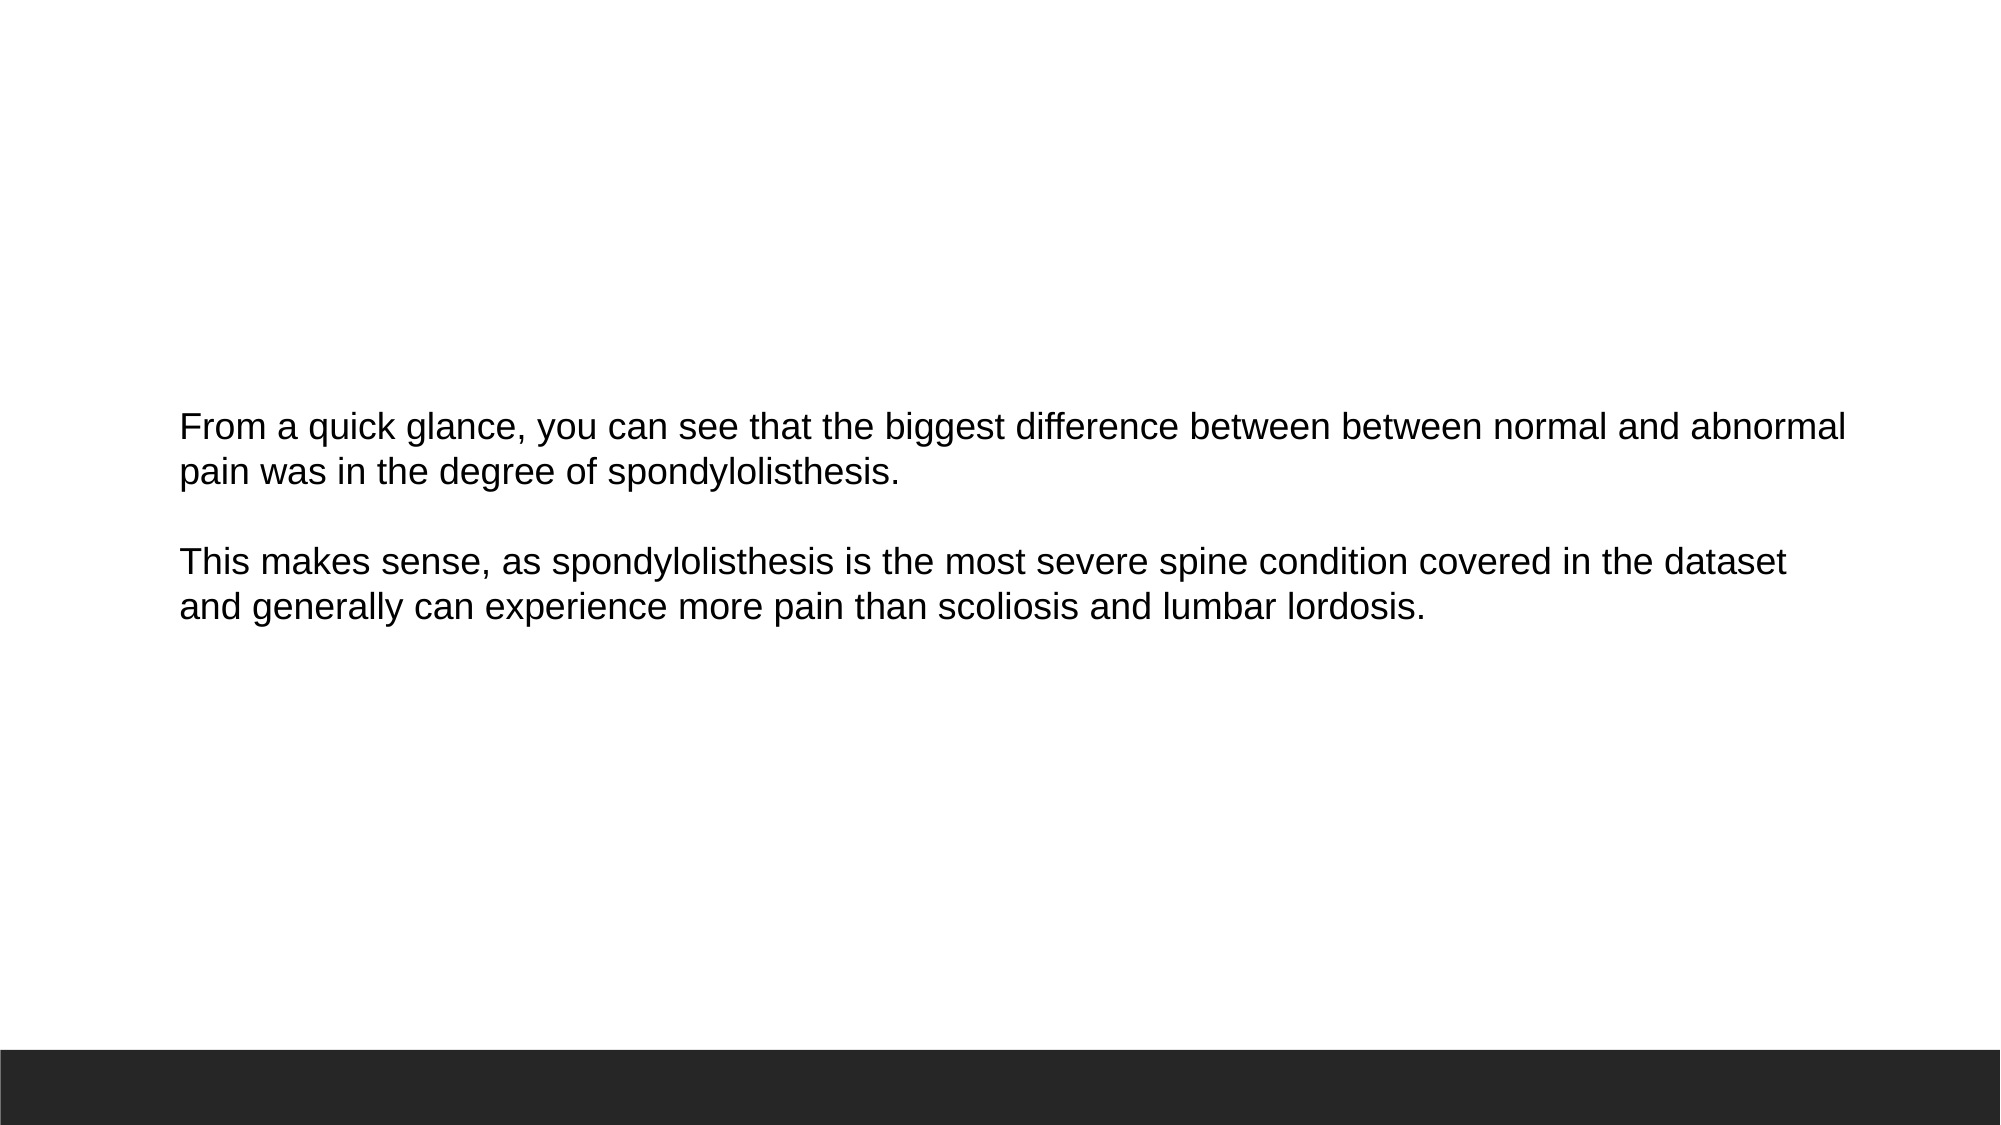

From a quick glance, you can see that the biggest difference between between normal and abnormal pain was in the degree of spondylolisthesis.

This makes sense, as spondylolisthesis is the most severe spine condition covered in the dataset and generally can experience more pain than scoliosis and lumbar lordosis.